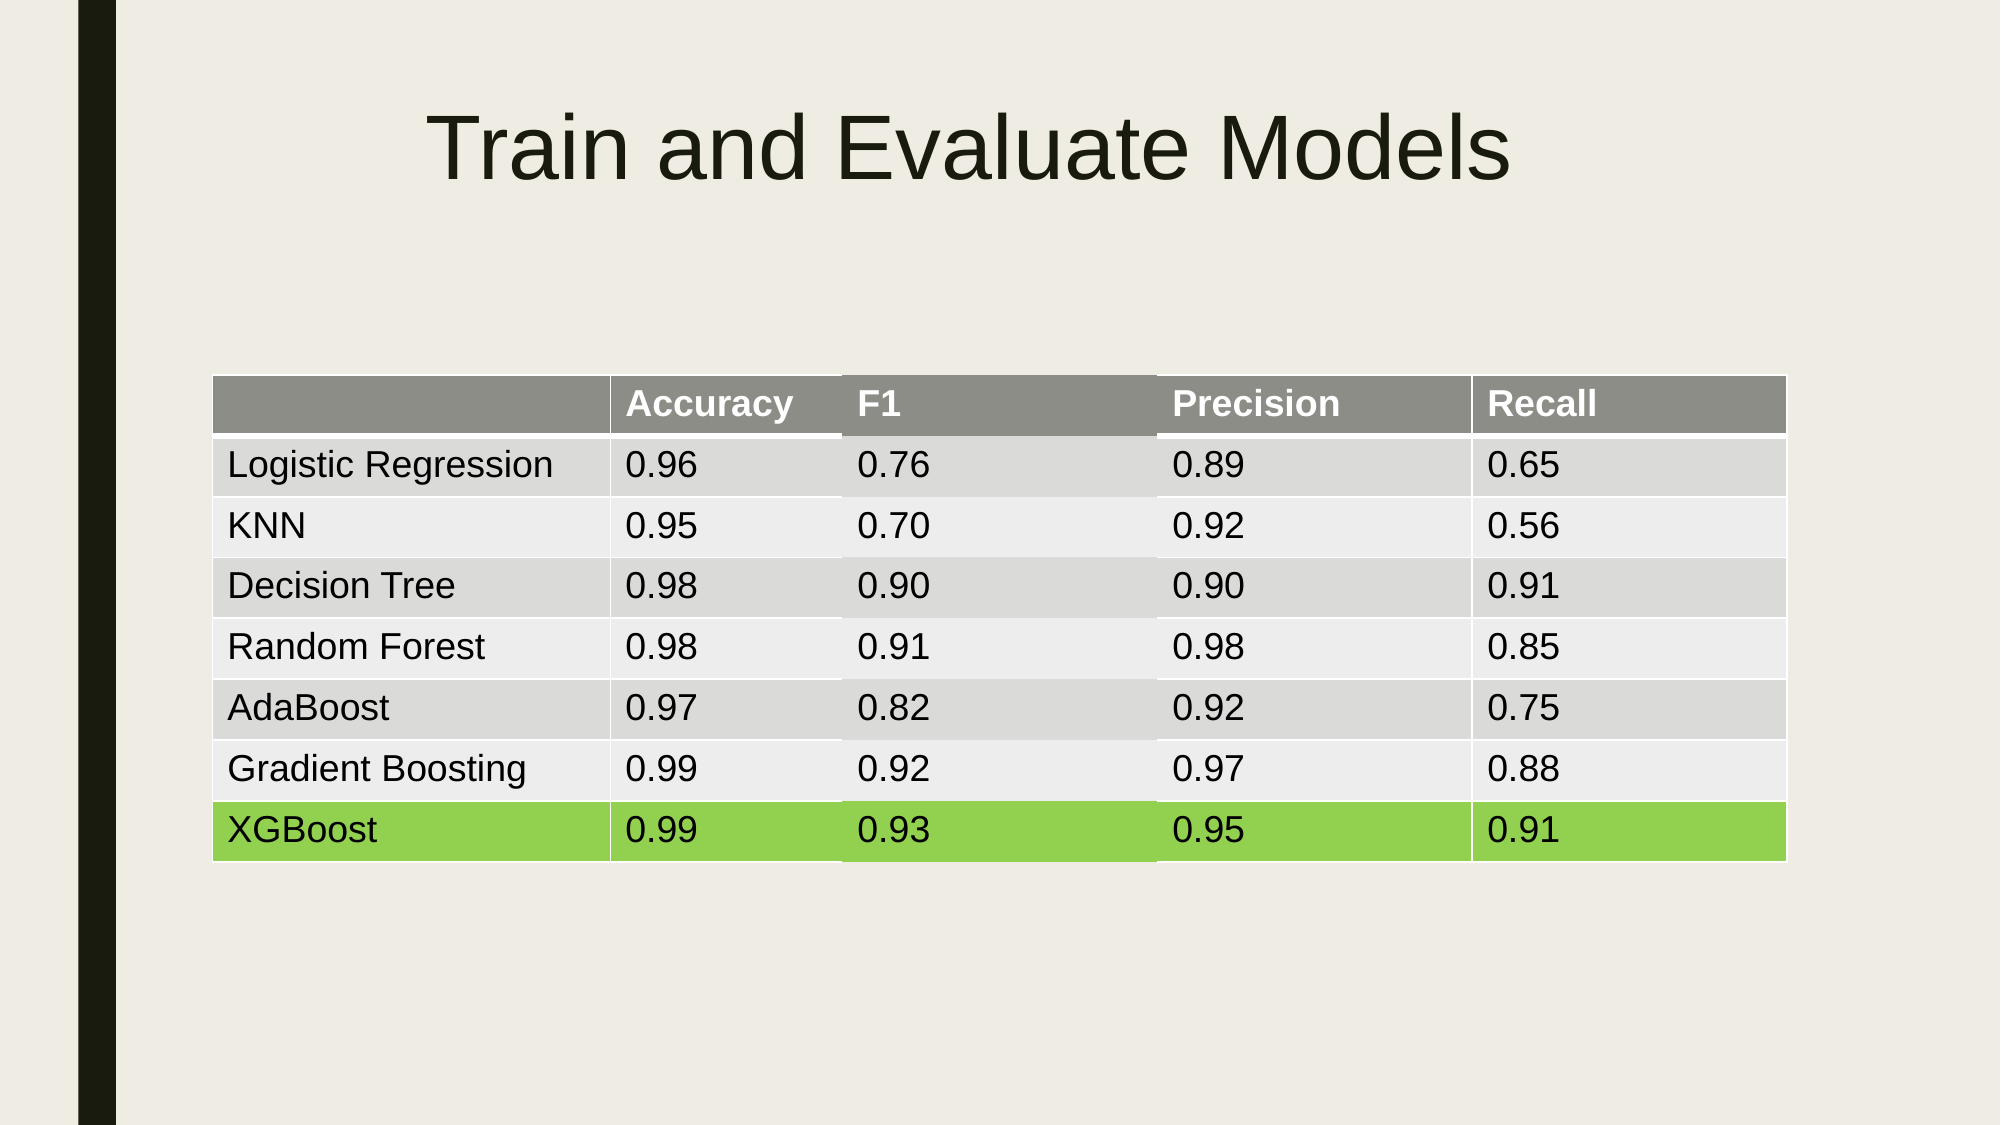

# Train and Evaluate Models
|  | Accuracy | F1 | Precision | Recall |
| --- | --- | --- | --- | --- |
| Logistic Regression | 0.96 | 0.76 | 0.89 | 0.65 |
| KNN | 0.95 | 0.70 | 0.92 | 0.56 |
| Decision Tree | 0.98 | 0.90 | 0.90 | 0.91 |
| Random Forest | 0.98 | 0.91 | 0.98 | 0.85 |
| AdaBoost | 0.97 | 0.82 | 0.92 | 0.75 |
| Gradient Boosting | 0.99 | 0.92 | 0.97 | 0.88 |
| XGBoost | 0.99 | 0.93 | 0.95 | 0.91 |